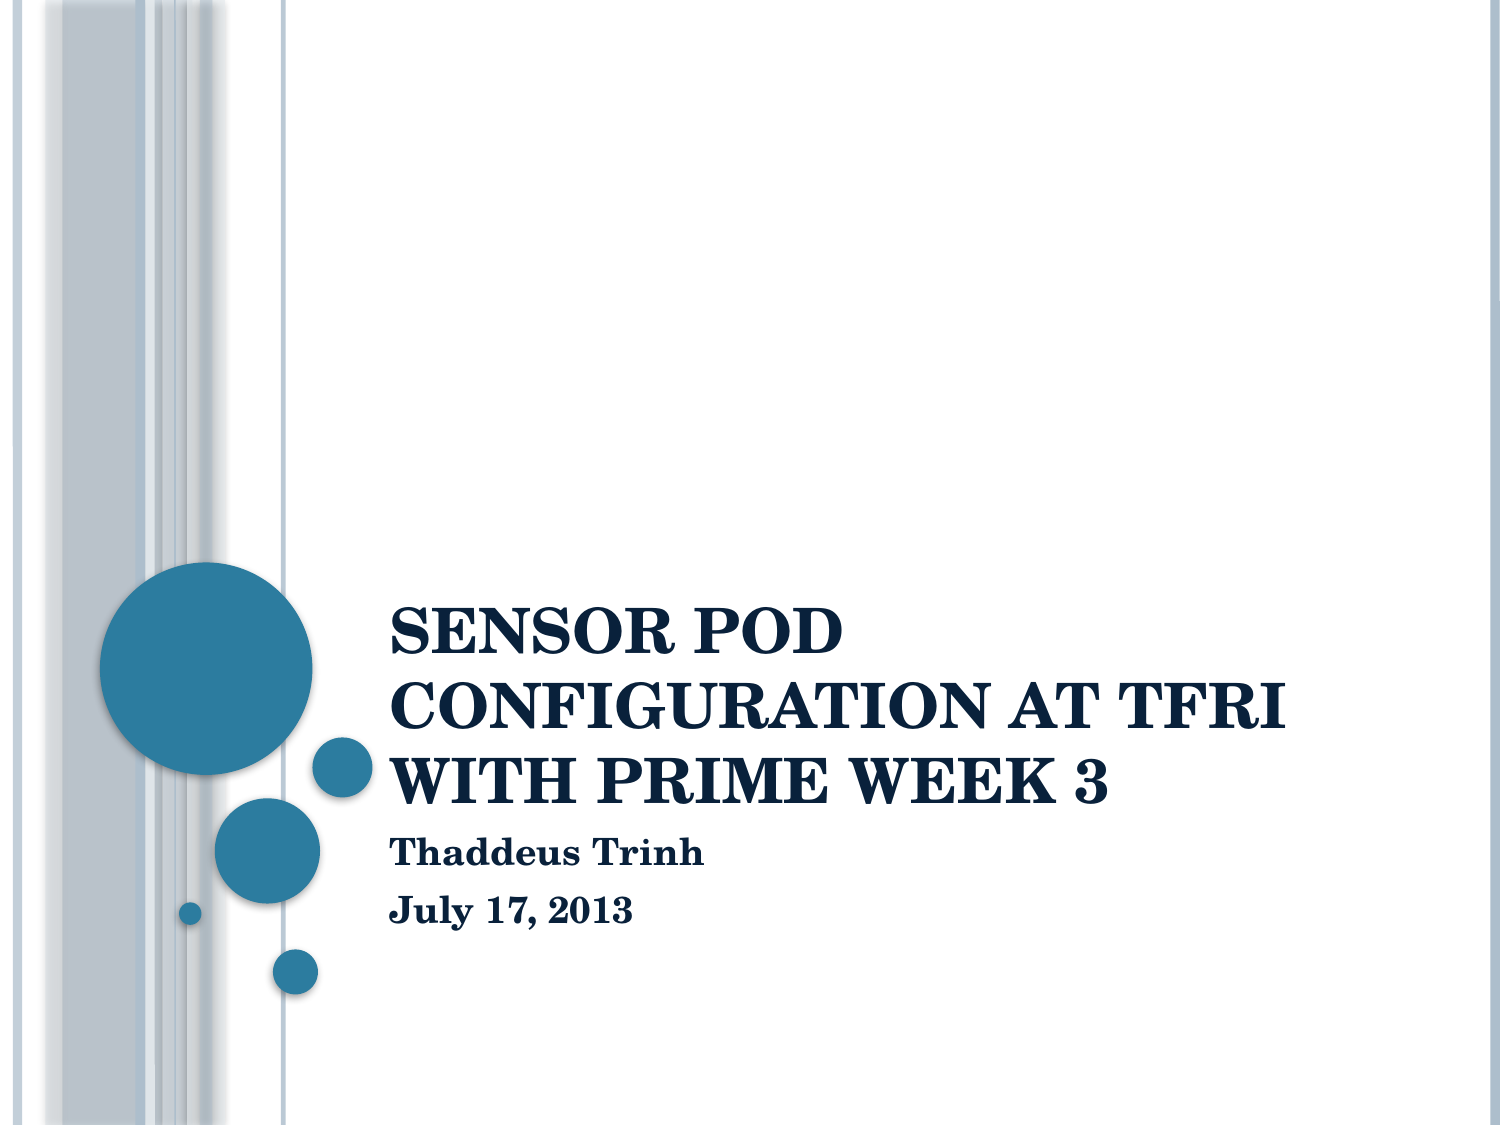

# Sensor Pod Configuration at TFRI with PRIME Week 3
Thaddeus Trinh
July 17, 2013